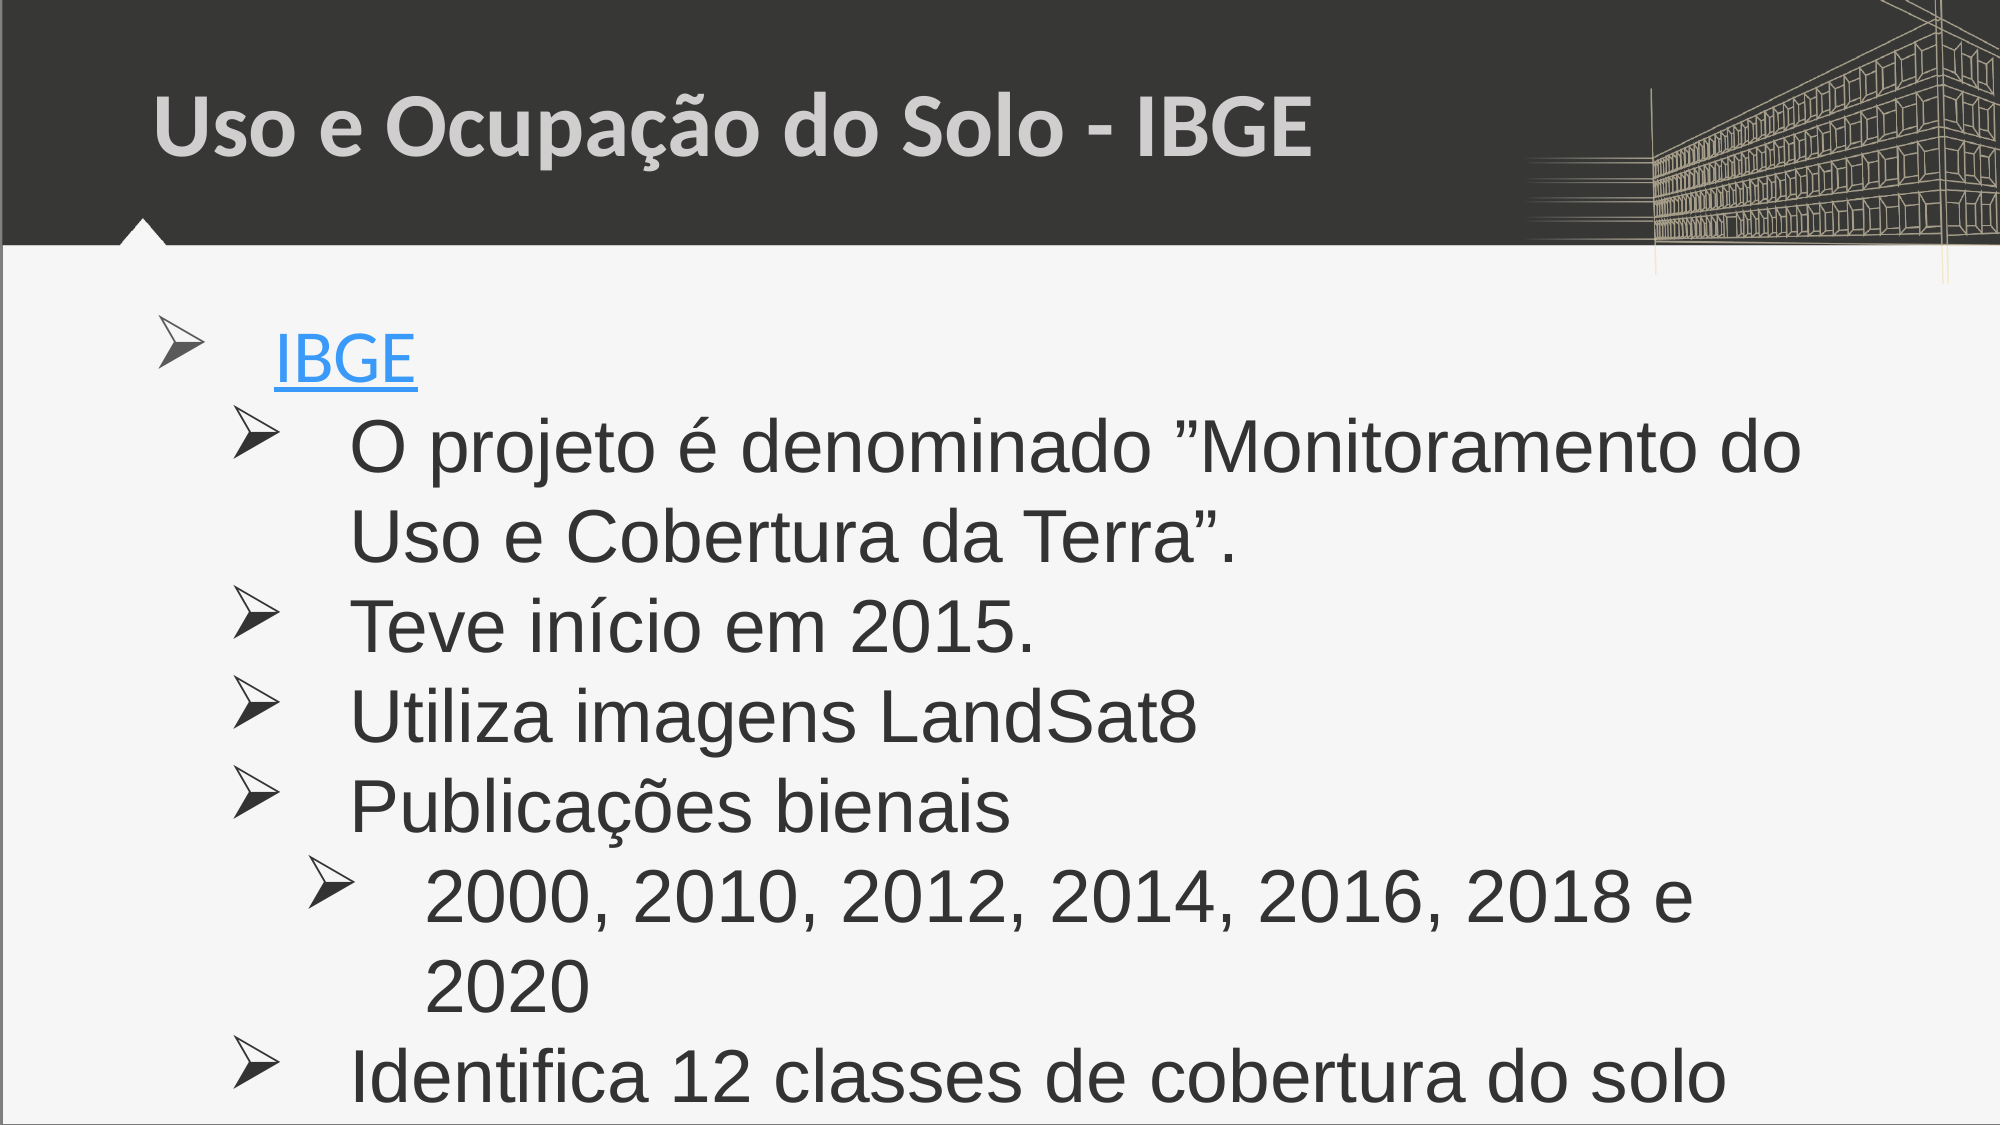

# Uso e Ocupação do Solo - IBGE
IBGE
O projeto é denominado ”Monitoramento do Uso e Cobertura da Terra”.
Teve início em 2015.
Utiliza imagens LandSat8
Publicações bienais
2000, 2010, 2012, 2014, 2016, 2018 e 2020
Identifica 12 classes de cobertura do solo